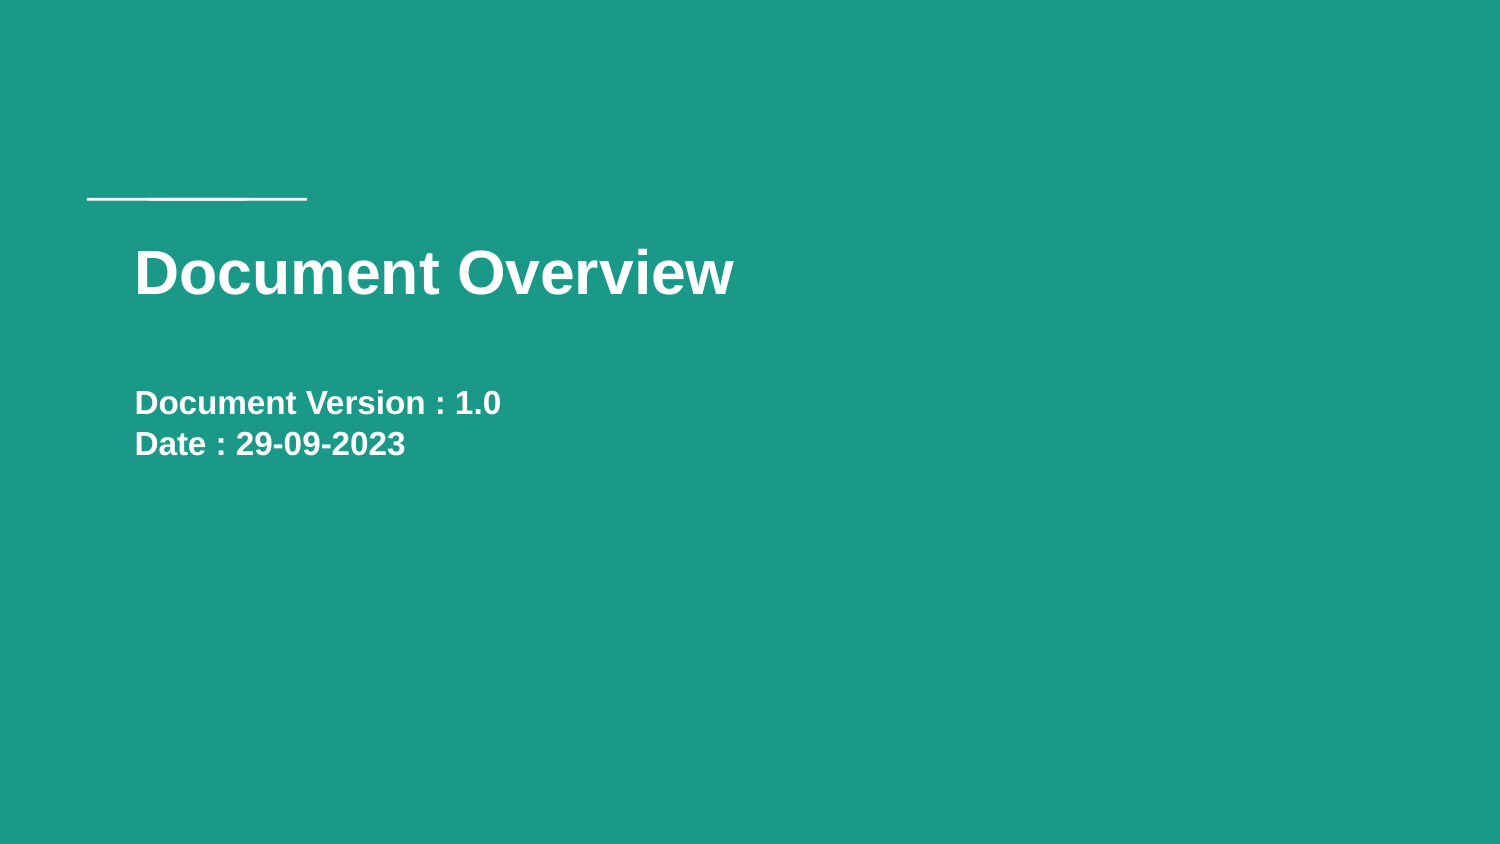

# Document Overview

Document Version : 1.0
Date : 29-09-2023